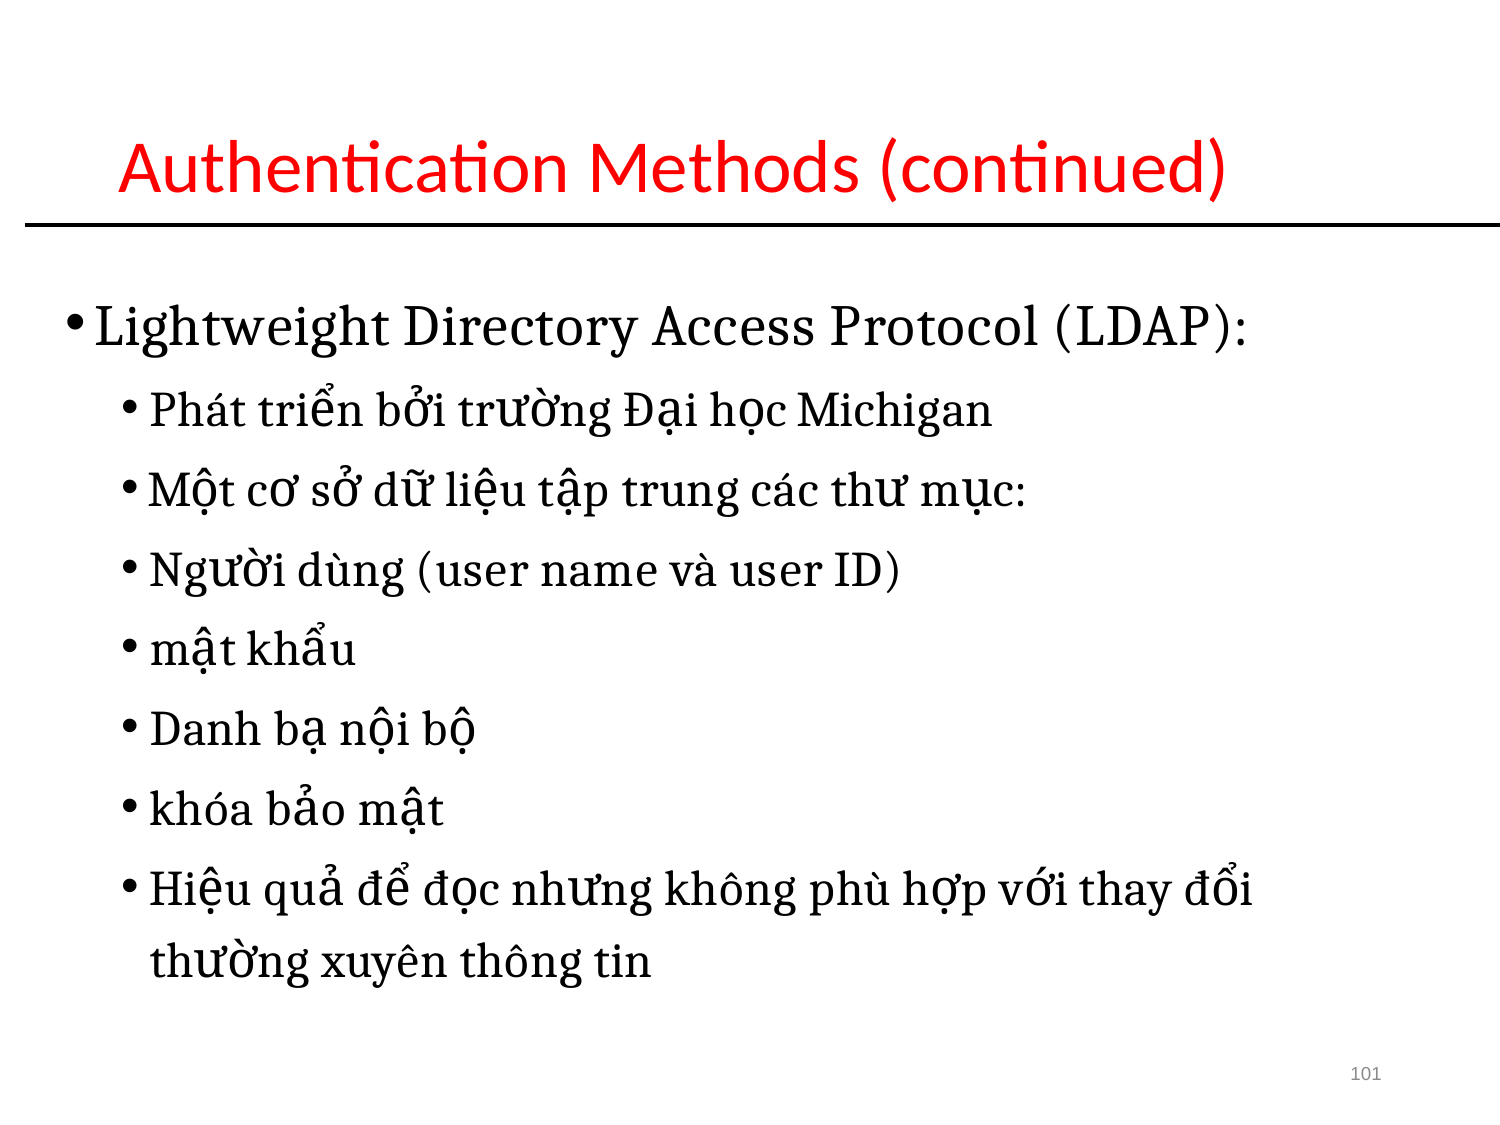

# Authentication Methods (continued)
Lightweight Directory Access Protocol (LDAP):
Phát triển bởi trường Đại học Michigan
Một cơ sở dữ liệu tập trung các thư mục:
Người dùng (user name và user ID)
mật khẩu
Danh bạ nội bộ
khóa bảo mật
Hiệu quả để đọc nhưng không phù hợp với thay đổi thường xuyên thông tin
101